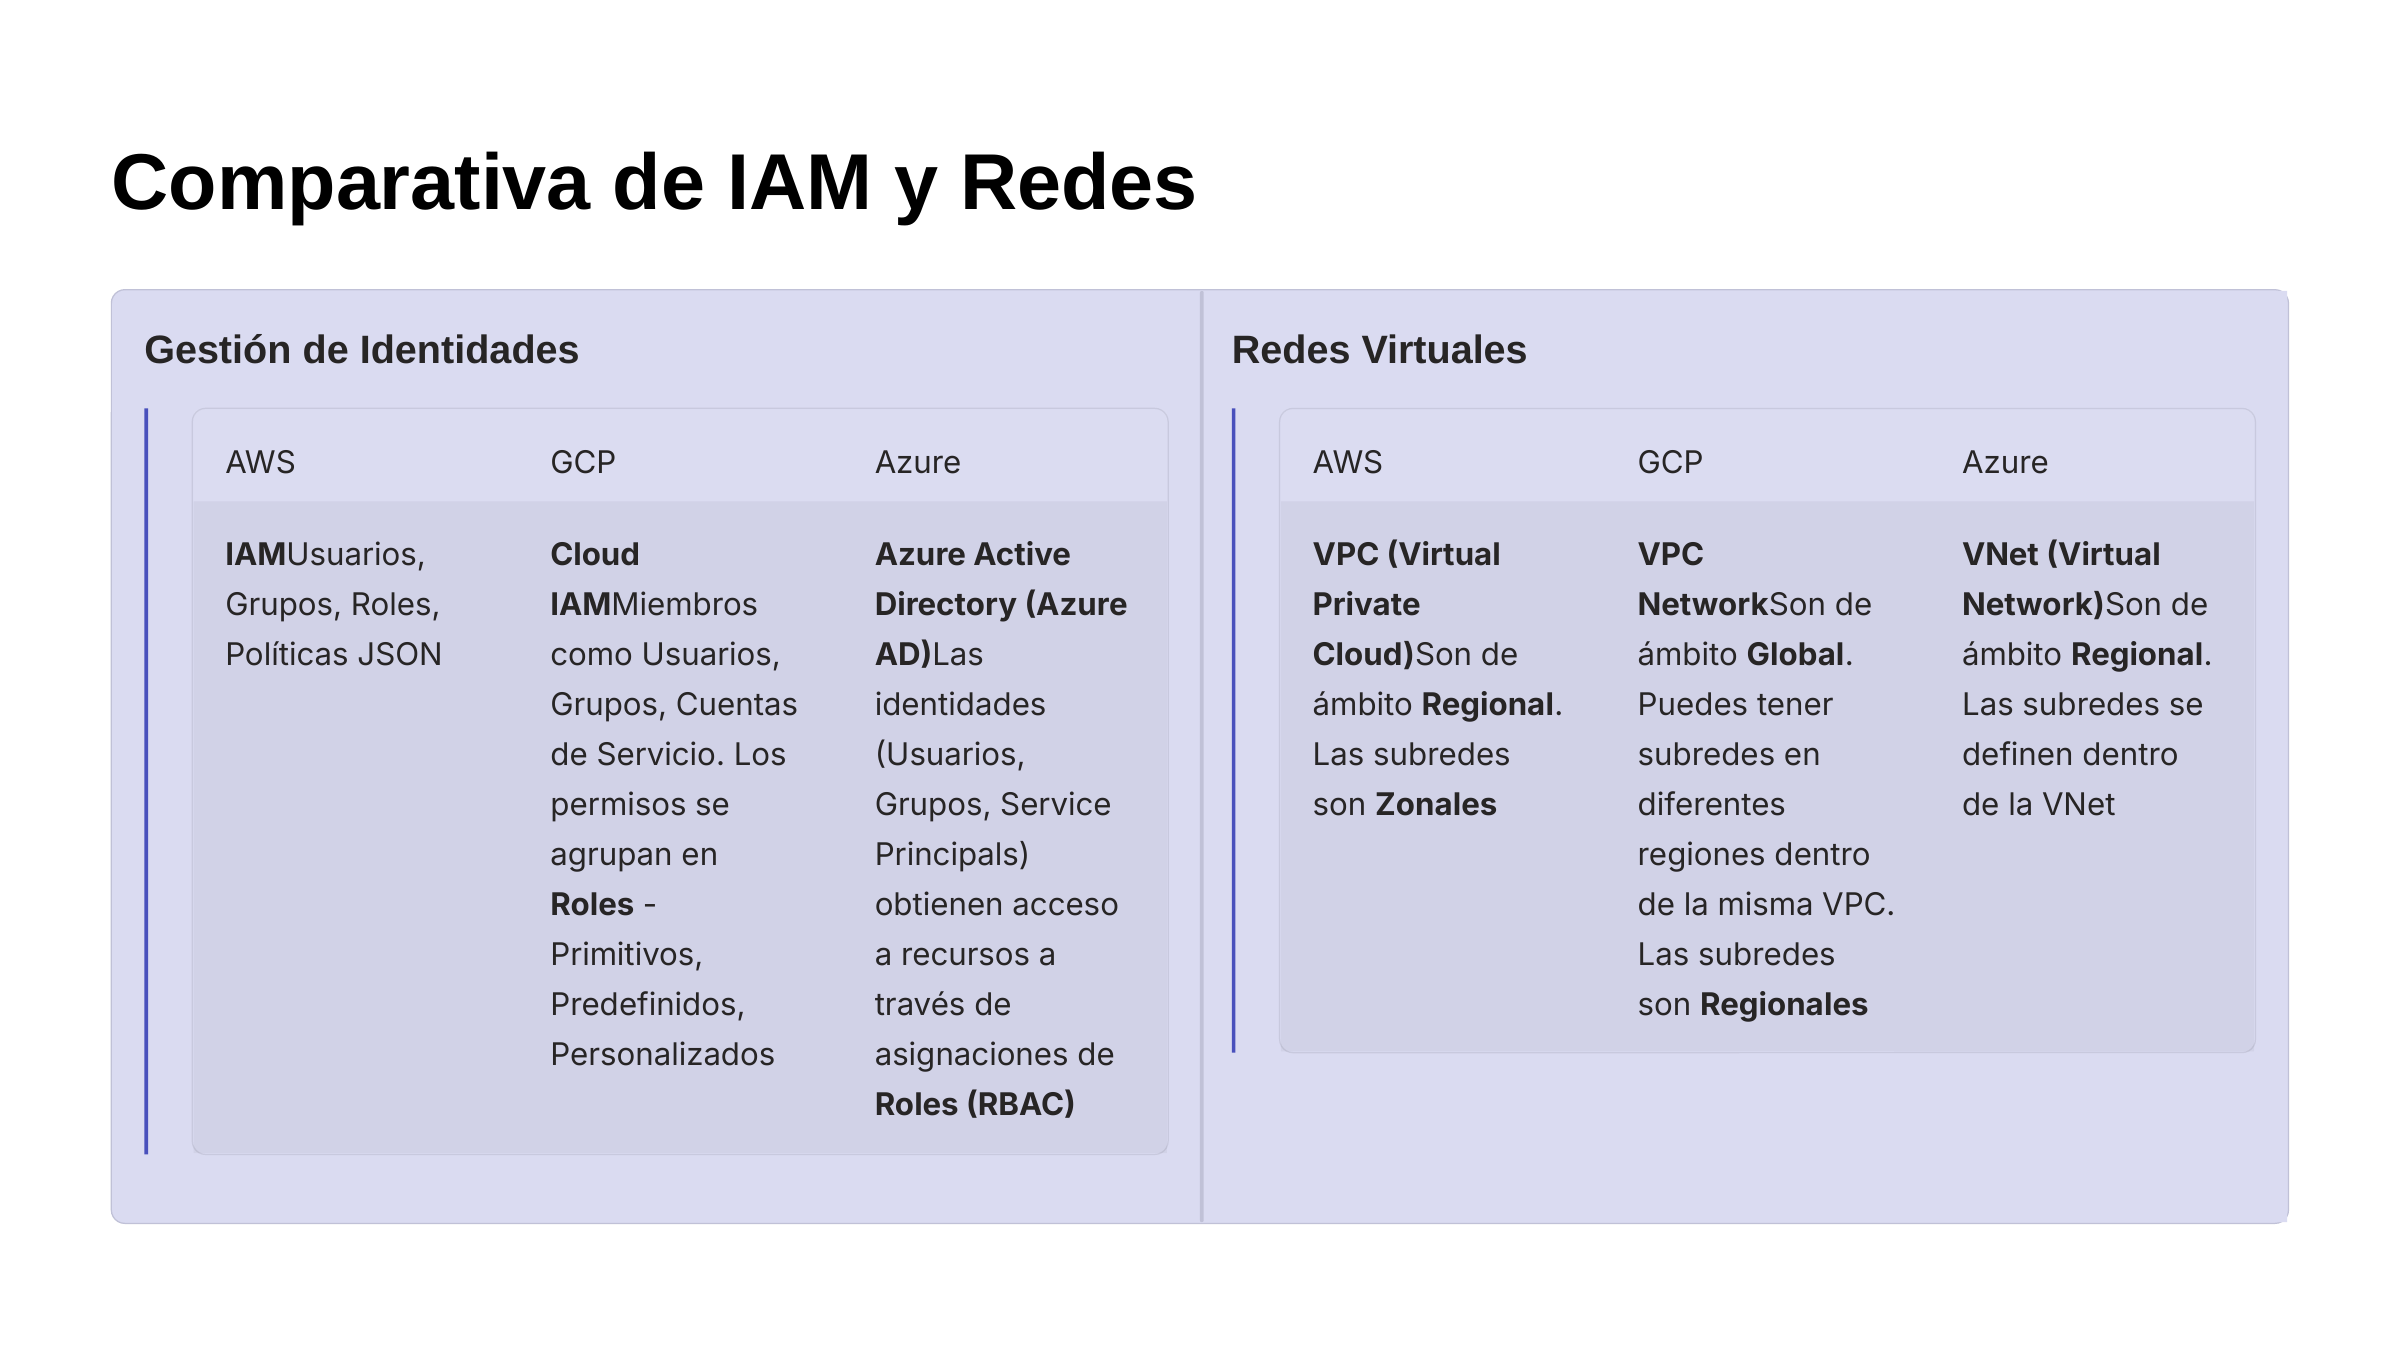

Comparativa de IAM y Redes

Gestión de Identidades
Redes Virtuales

AWS
GCP
Azure
AWS
GCP
Azure

IAMUsuarios, Grupos, Roles, Políticas JSON
Cloud IAMMiembros como Usuarios, Grupos, Cuentas de Servicio. Los permisos se agrupan en Roles - Primitivos, Predefinidos, Personalizados
Azure Active Directory (Azure AD)Las identidades (Usuarios, Grupos, Service Principals) obtienen acceso a recursos a través de asignaciones de Roles (RBAC)
VPC (Virtual Private Cloud)Son de ámbito Regional. Las subredes son Zonales
VPC NetworkSon de ámbito Global. Puedes tener subredes en diferentes regiones dentro de la misma VPC. Las subredes son Regionales
VNet (Virtual Network)Son de ámbito Regional. Las subredes se definen dentro de la VNet